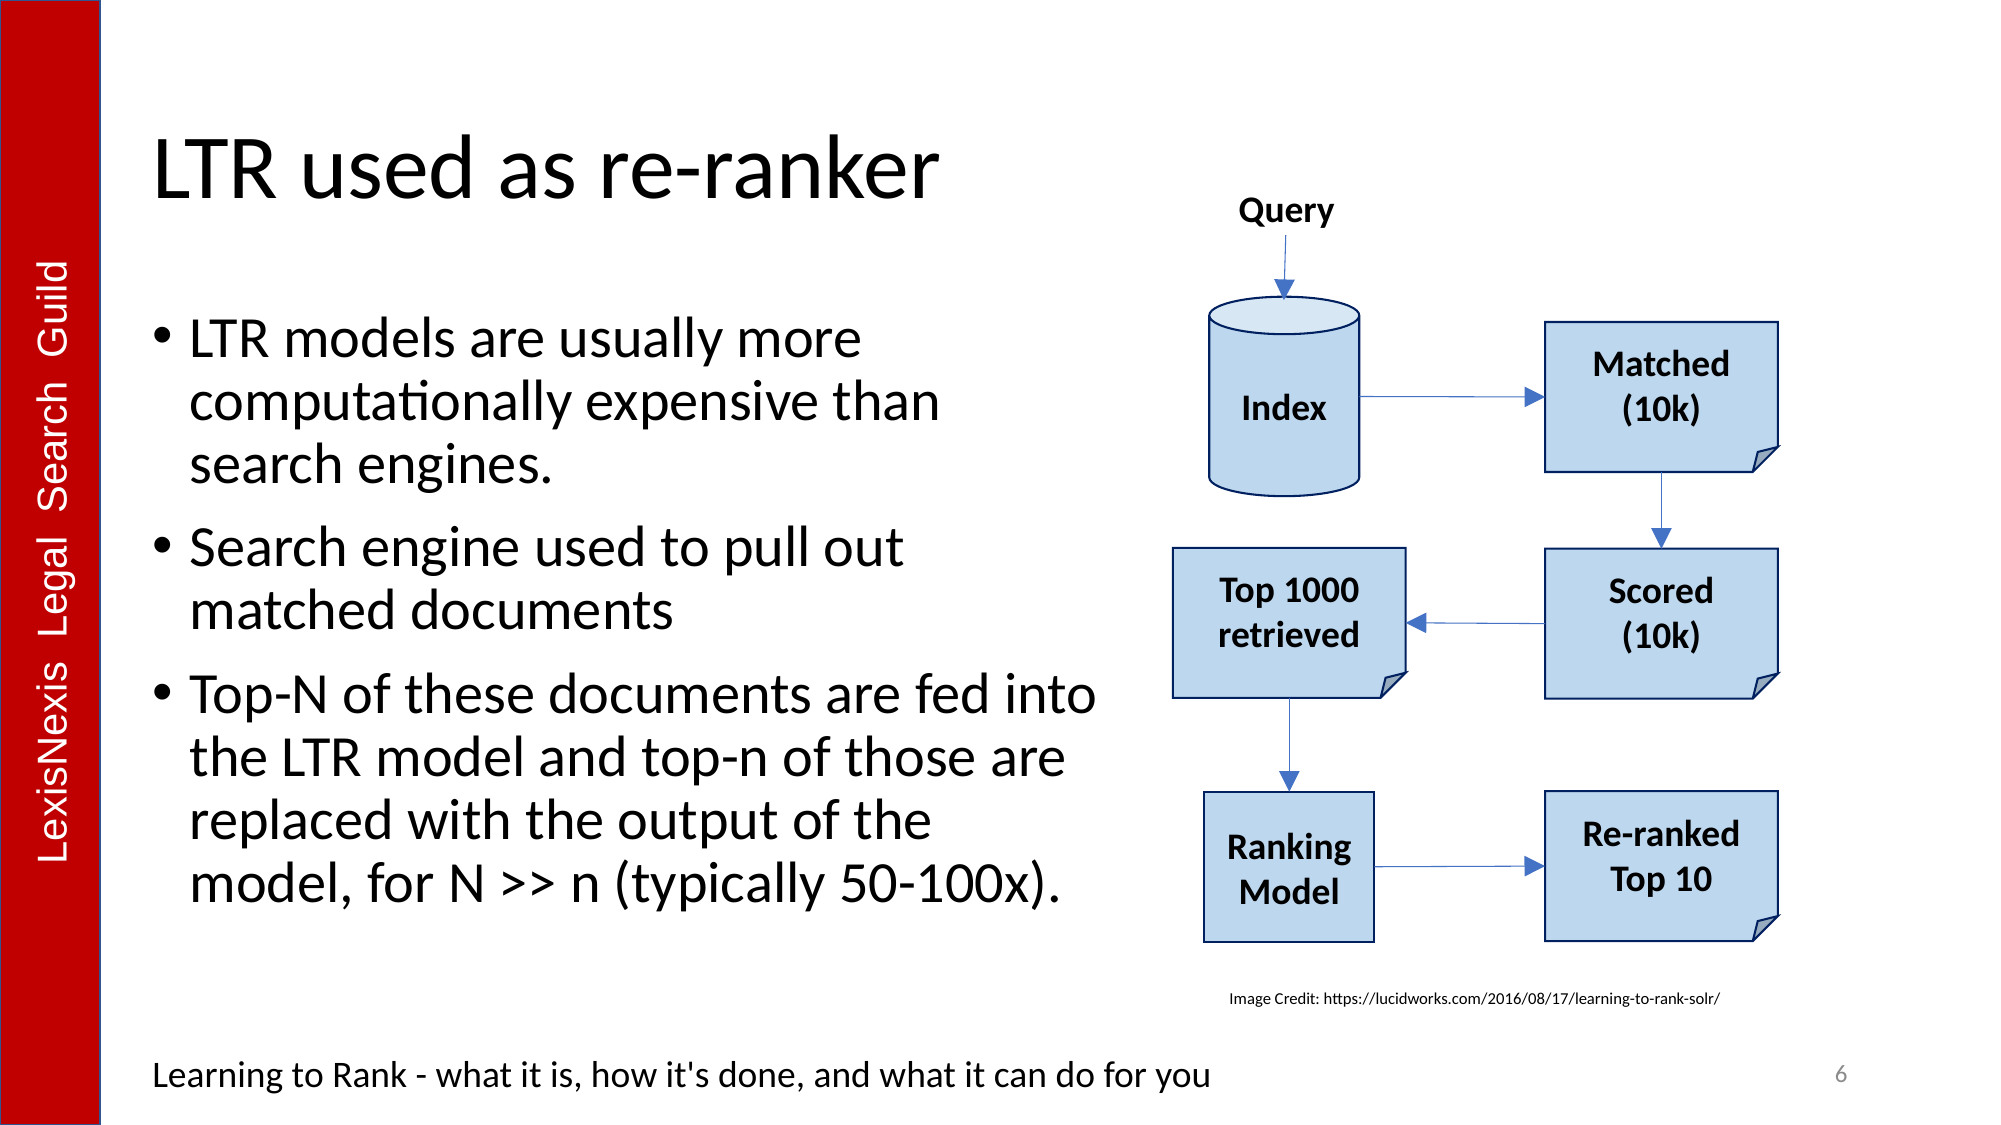

# LTR used as re-ranker
Query
Index
Matched (10k)
Top 1000
retrieved
Scored
(10k)
Re-ranked
Top 10
Ranking Model
LTR models are usually more computationally expensive than search engines.
Search engine used to pull out matched documents
Top-N of these documents are fed into the LTR model and top-n of those are replaced with the output of the model, for N >> n (typically 50-100x).
Image Credit: https://lucidworks.com/2016/08/17/learning-to-rank-solr/
Learning to Rank - what it is, how it's done, and what it can do for you
6